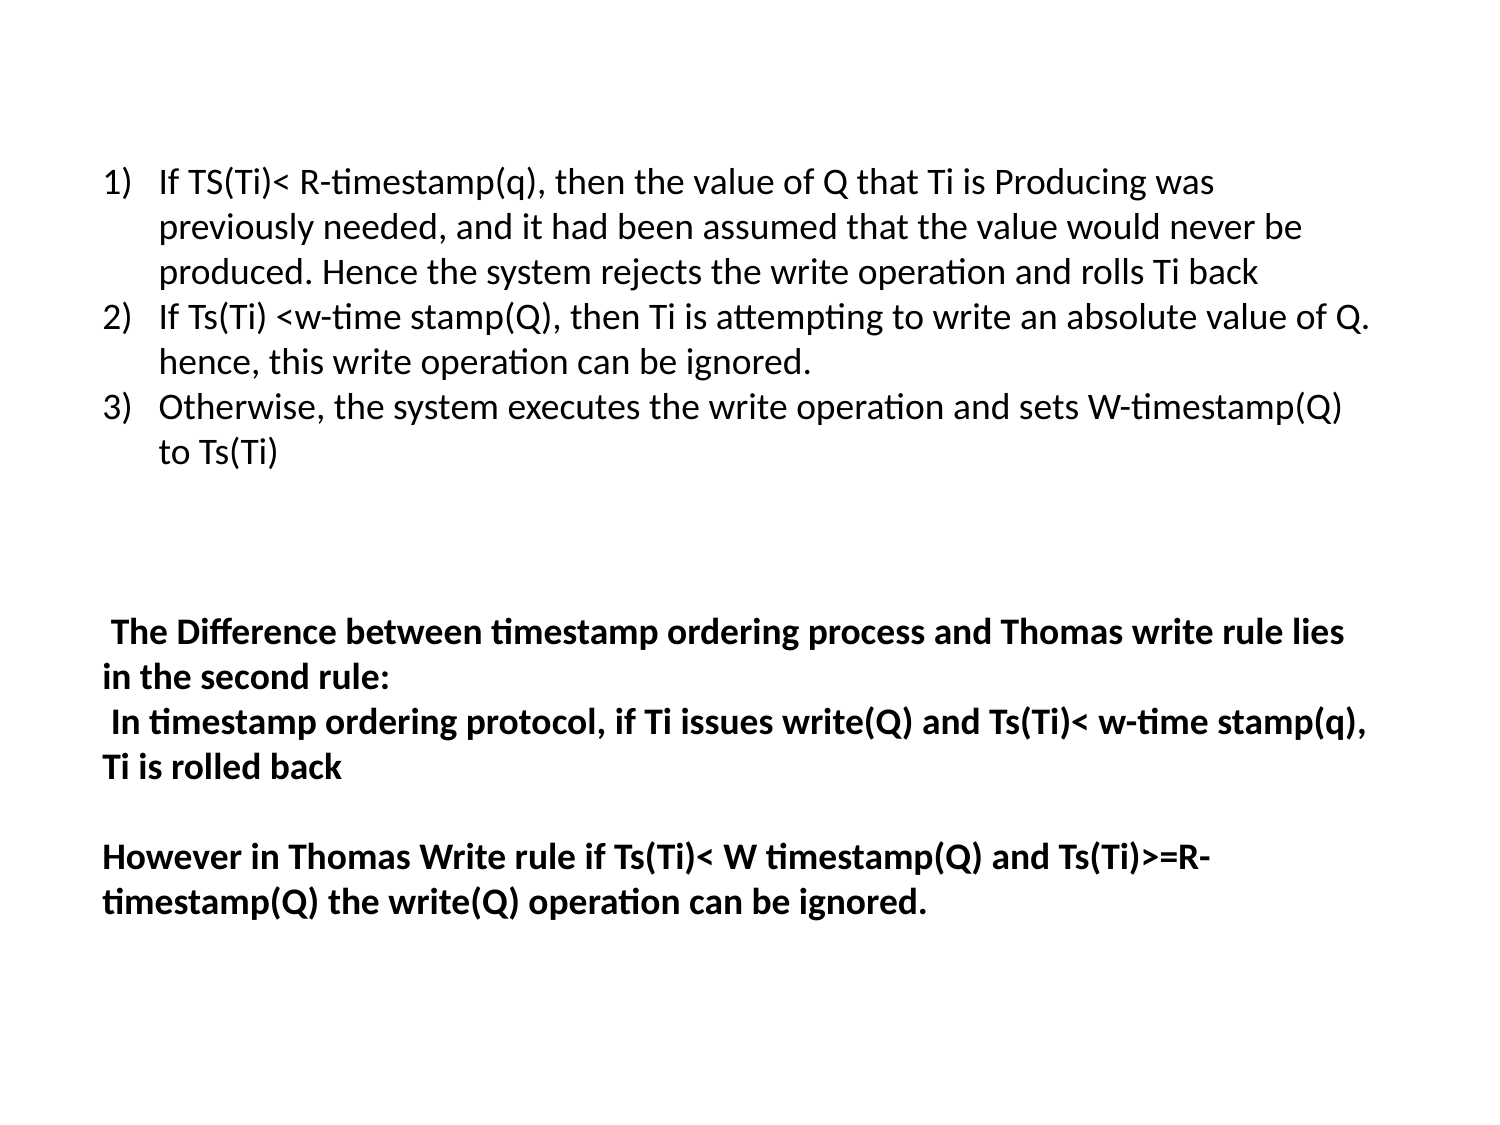

If TS(Ti)< R-timestamp(q), then the value of Q that Ti is Producing was previously needed, and it had been assumed that the value would never be produced. Hence the system rejects the write operation and rolls Ti back
If Ts(Ti) <w-time stamp(Q), then Ti is attempting to write an absolute value of Q. hence, this write operation can be ignored.
Otherwise, the system executes the write operation and sets W-timestamp(Q) to Ts(Ti)

 The Difference between timestamp ordering process and Thomas write rule lies in the second rule:
 In timestamp ordering protocol, if Ti issues write(Q) and Ts(Ti)< w-time stamp(q), Ti is rolled back

However in Thomas Write rule if Ts(Ti)< W timestamp(Q) and Ts(Ti)>=R-timestamp(Q) the write(Q) operation can be ignored.